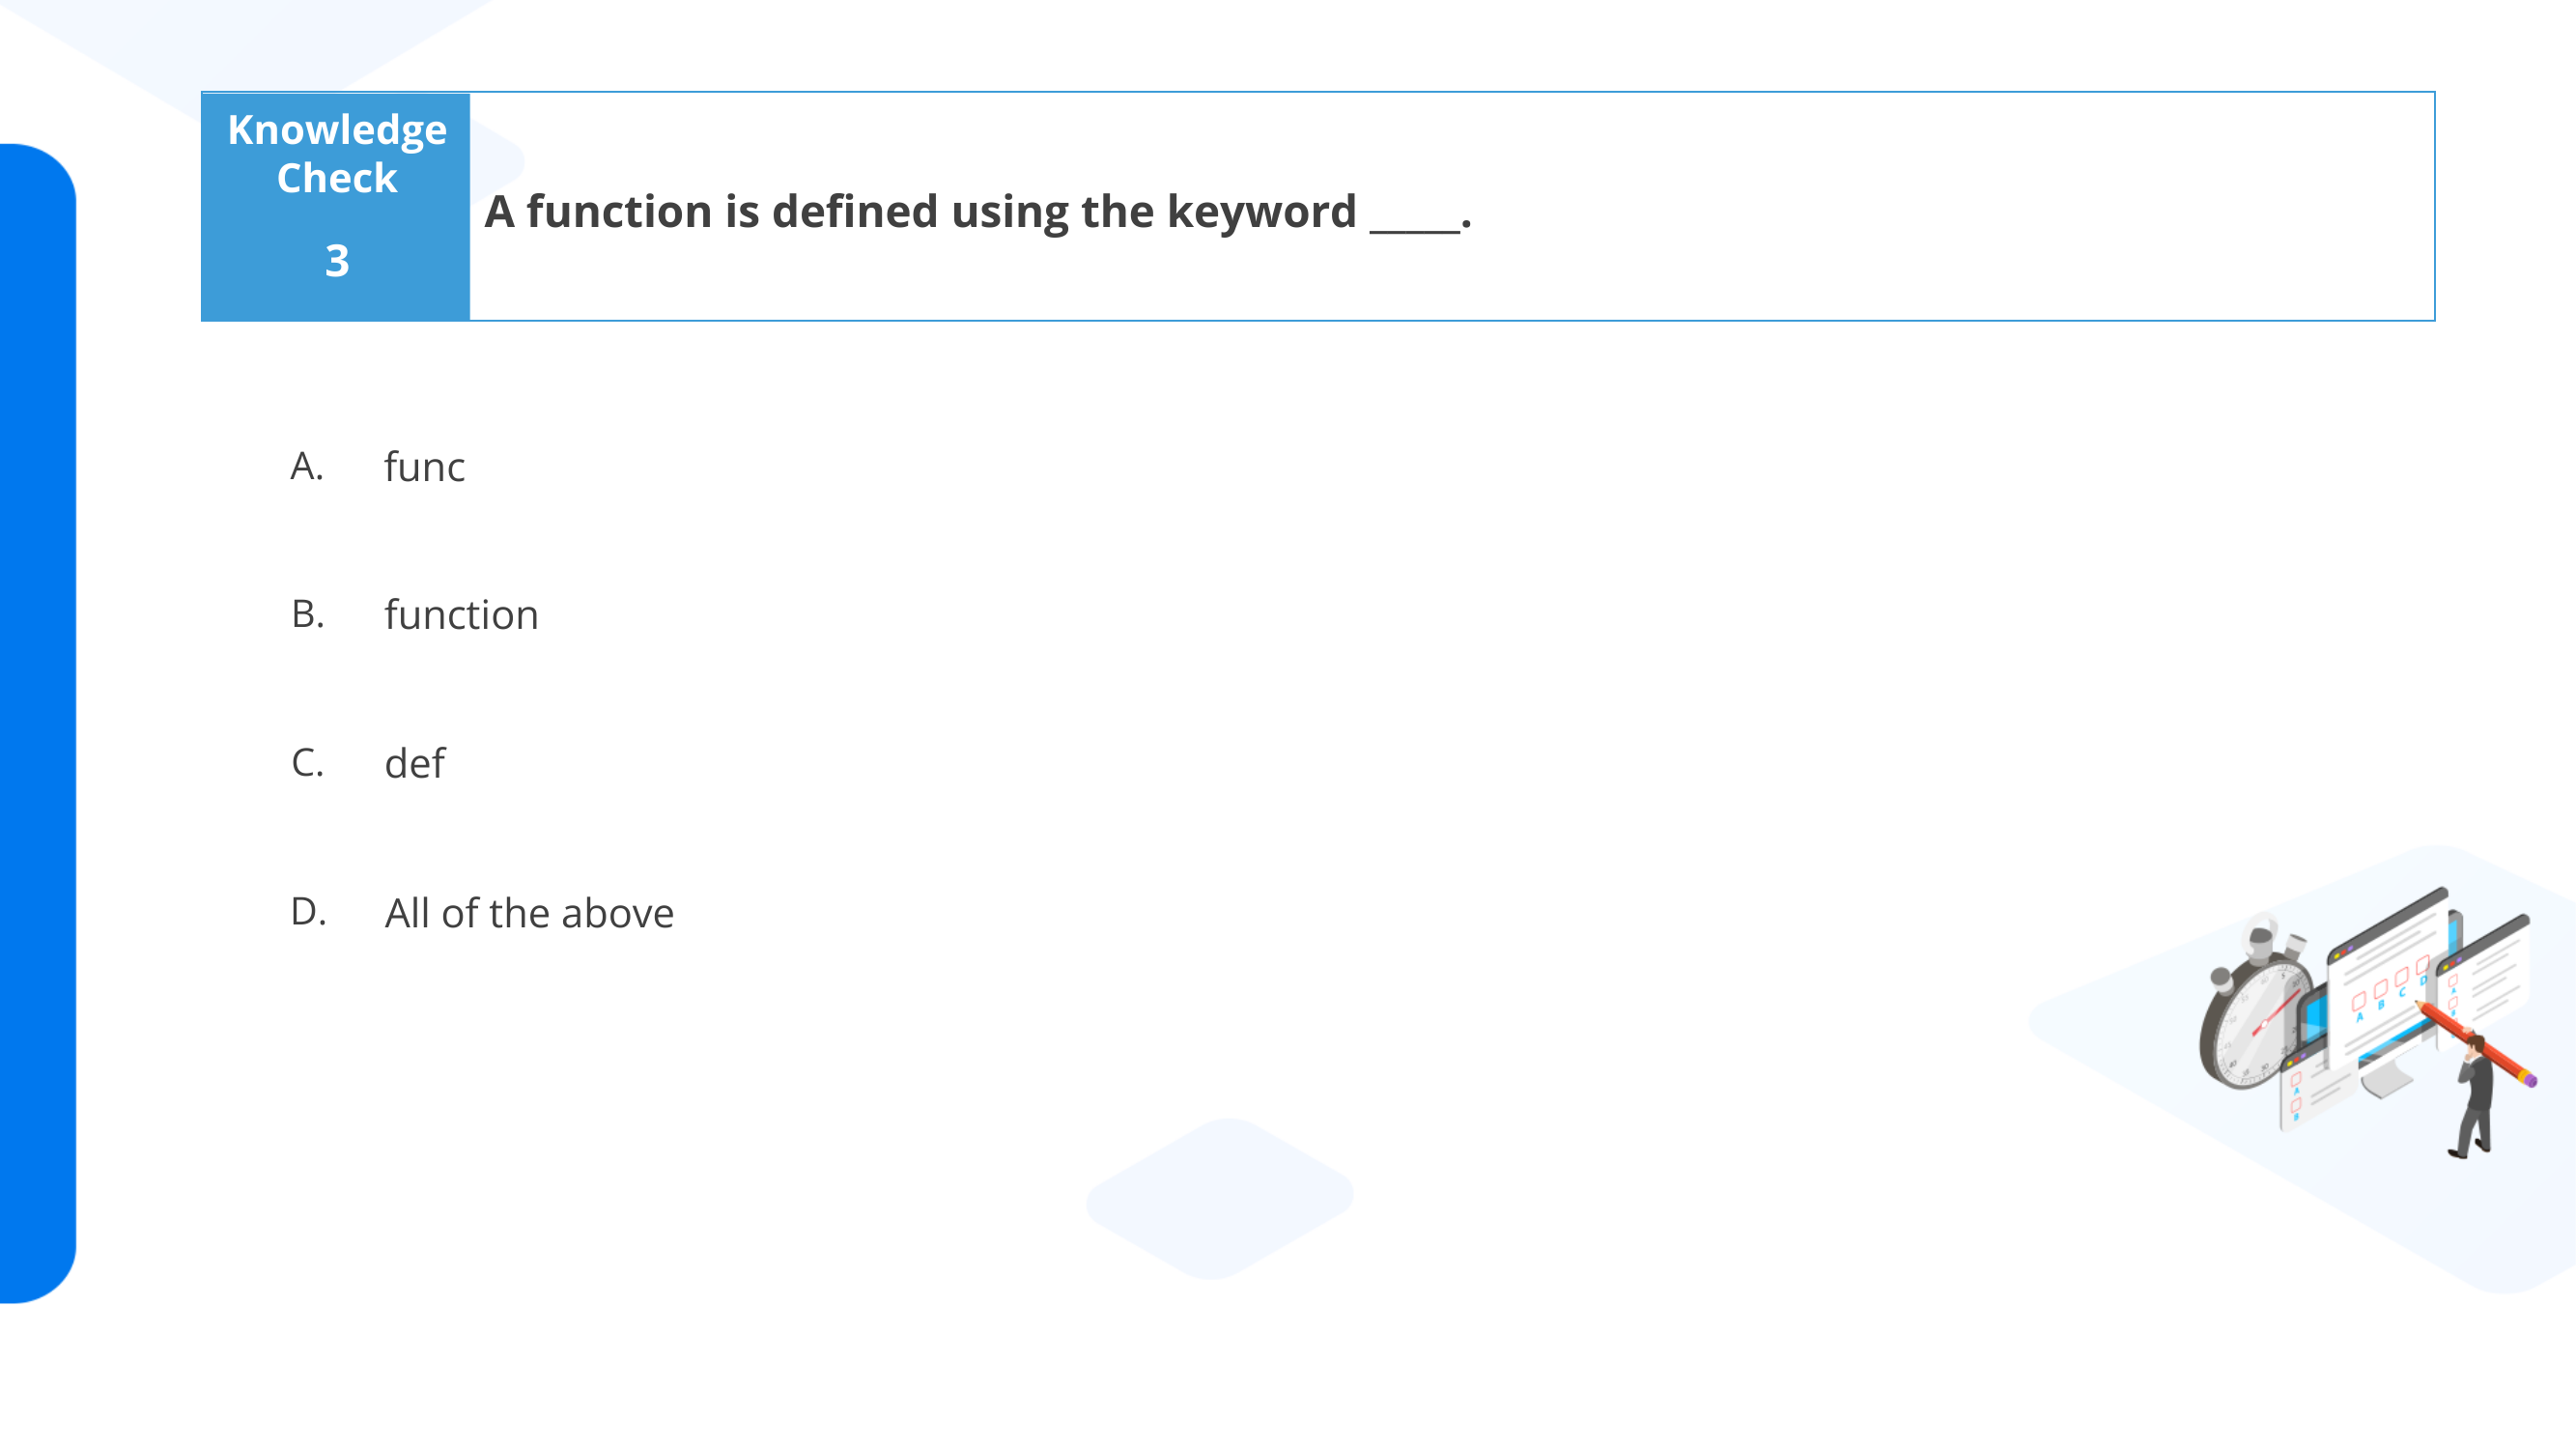

A function is defined using the keyword _____.​
3
func
function
def​
All of the above​